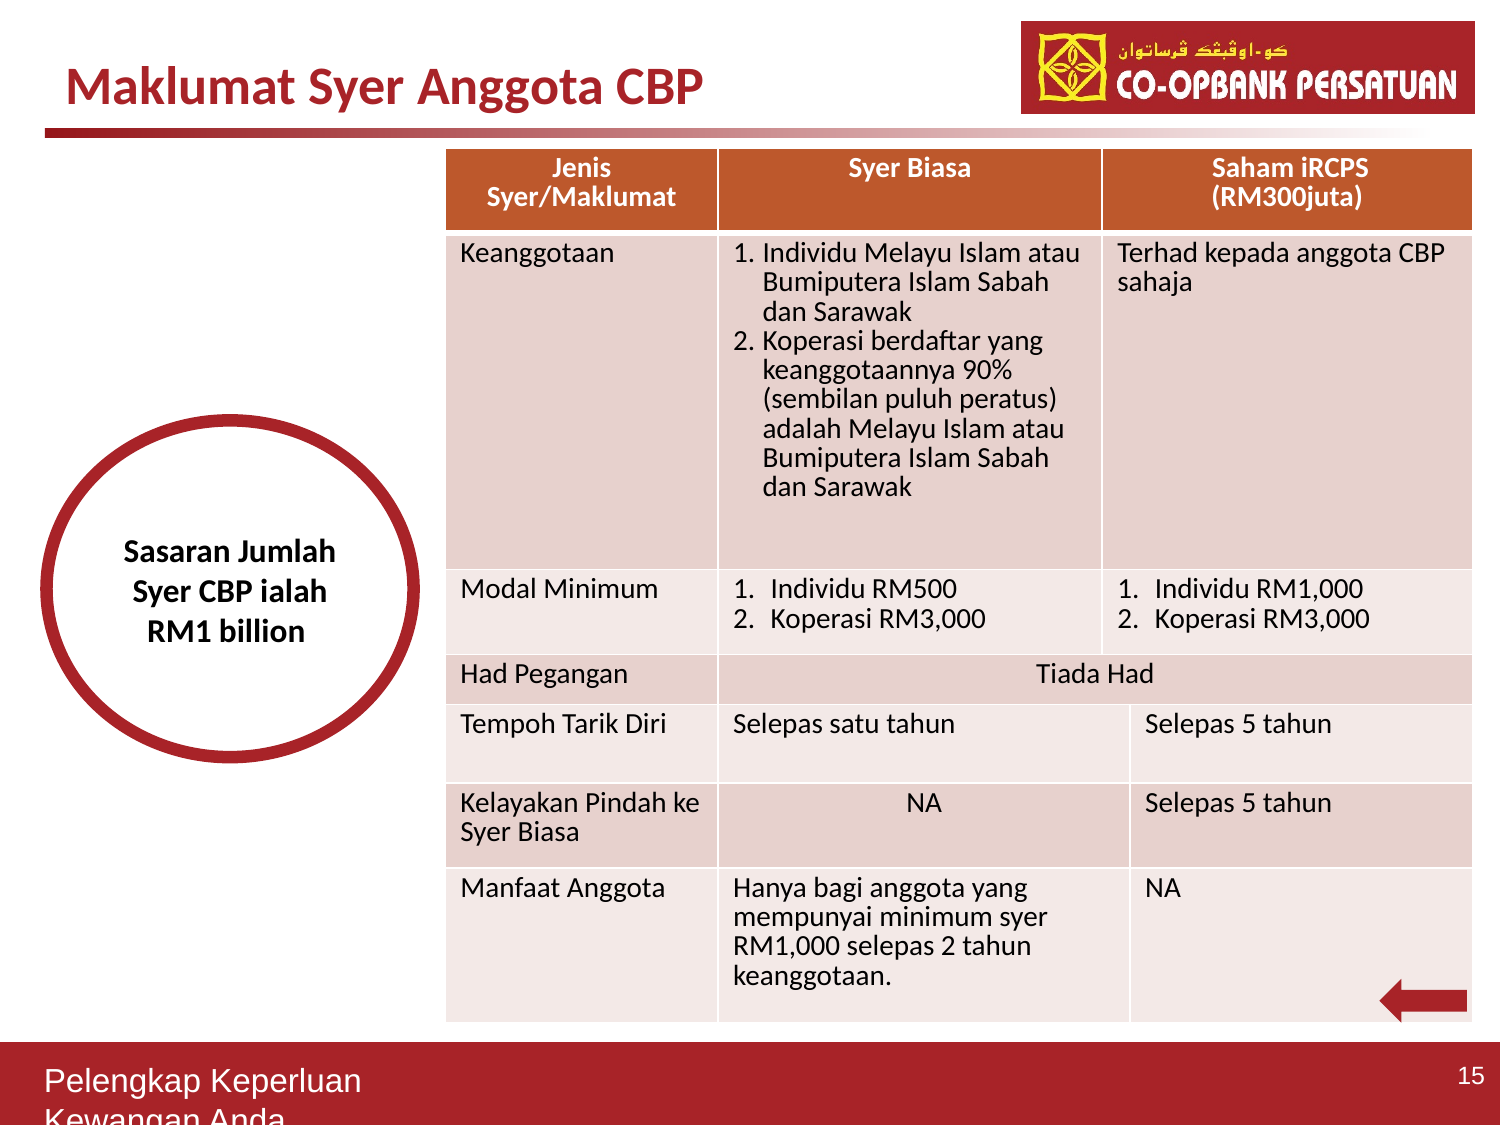

Maklumat Syer Anggota CBP
| Jenis Syer/Maklumat | Syer Biasa | Saham iRCPS (RM300juta) |  |
| --- | --- | --- | --- |
| Keanggotaan | Individu Melayu Islam atau Bumiputera Islam Sabah dan Sarawak Koperasi berdaftar yang keanggotaannya 90% (sembilan puluh peratus) adalah Melayu Islam atau Bumiputera Islam Sabah dan Sarawak | Terhad kepada anggota CBP sahaja |  |
| Modal Minimum | Individu RM500 Koperasi RM3,000 | Individu RM1,000 Koperasi RM3,000 |  |
| Had Pegangan | Tiada Had |  |  |
| Tempoh Tarik Diri | Selepas satu tahun |  | Selepas 5 tahun |
| Kelayakan Pindah ke Syer Biasa | NA |  | Selepas 5 tahun |
| Manfaat Anggota | Hanya bagi anggota yang mempunyai minimum syer RM1,000 selepas 2 tahun keanggotaan. |  | NA |
Sasaran Jumlah Syer CBP ialah RM1 billion

15